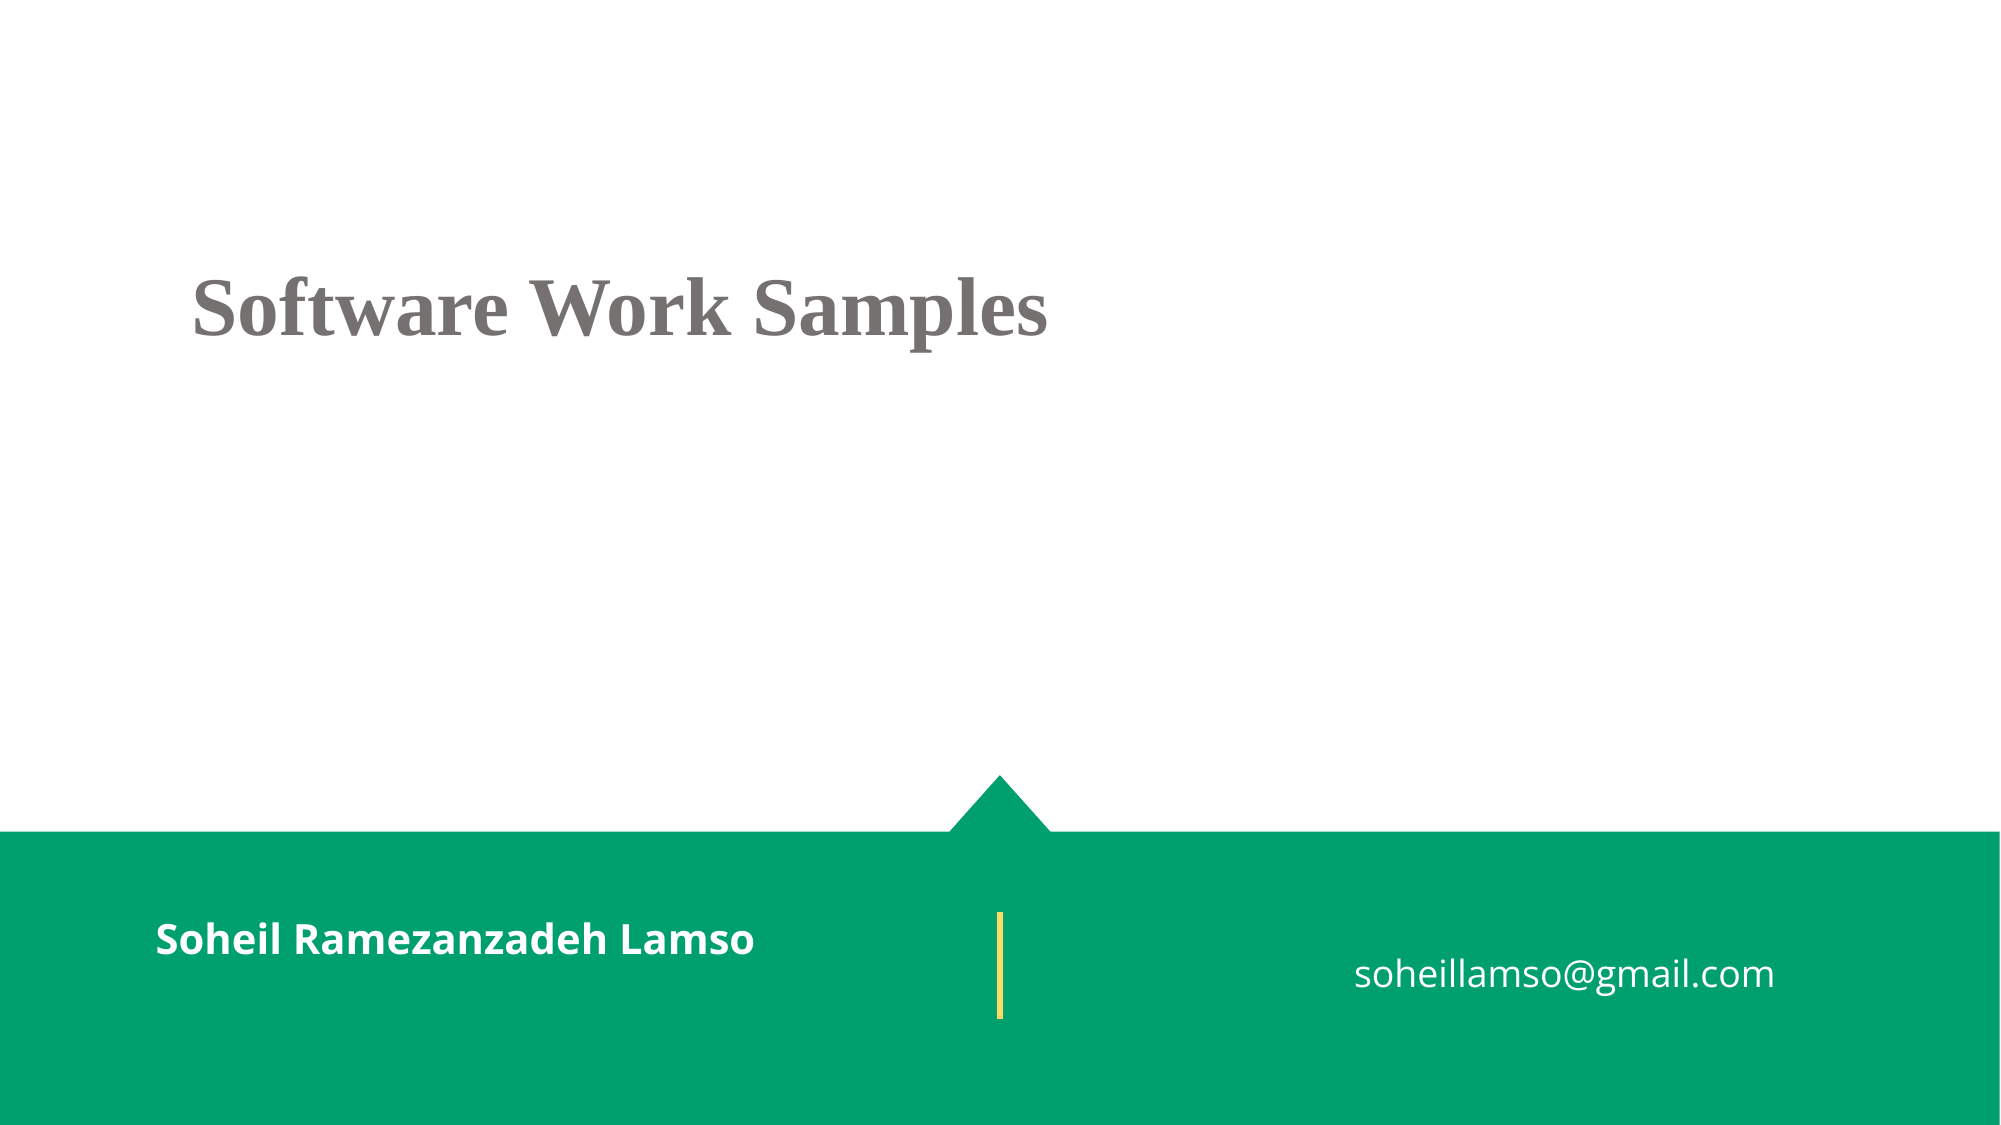

Software Work Samples

Soheil Ramezanzadeh Lamso
soheillamso@gmail.com